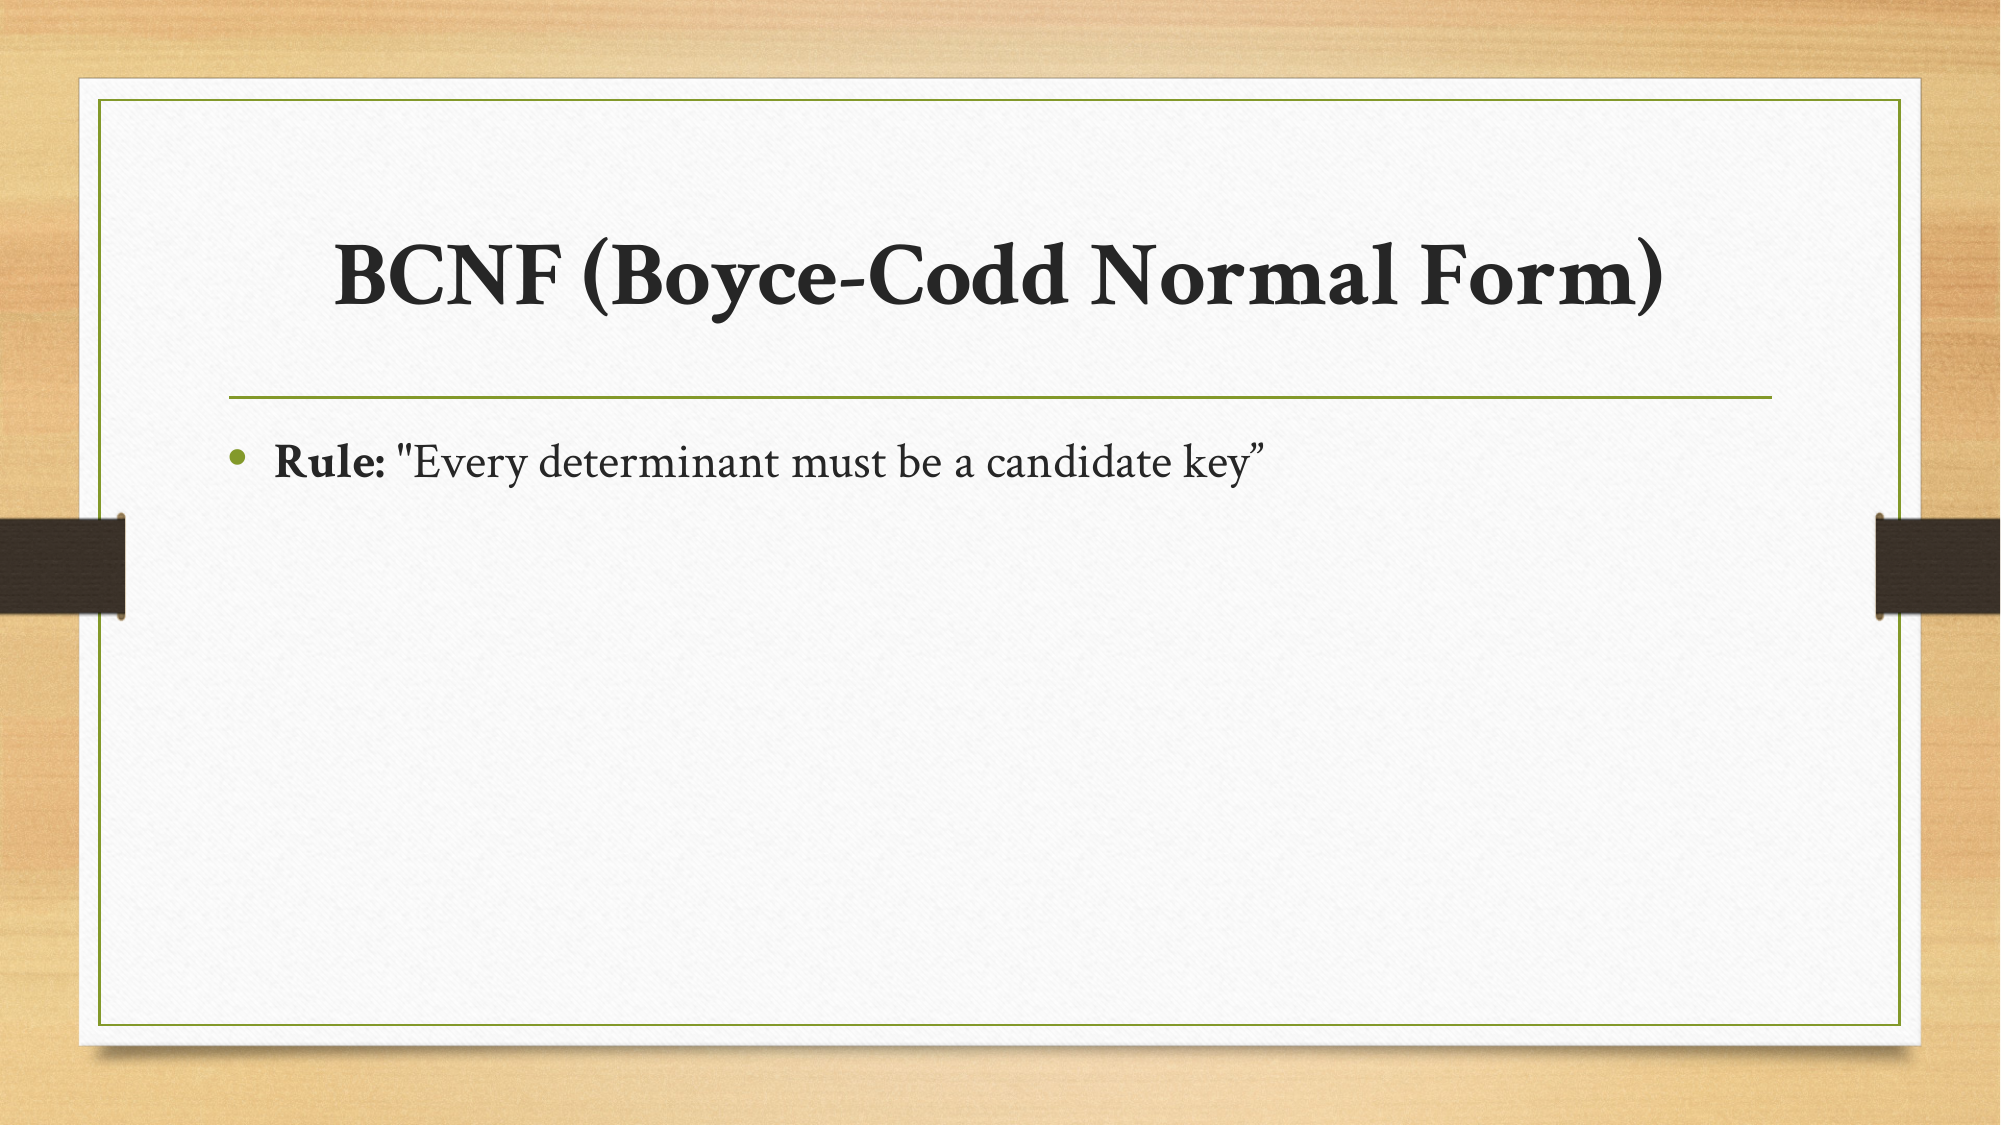

# BCNF (Boyce-Codd Normal Form)
Rule: "Every determinant must be a candidate key”